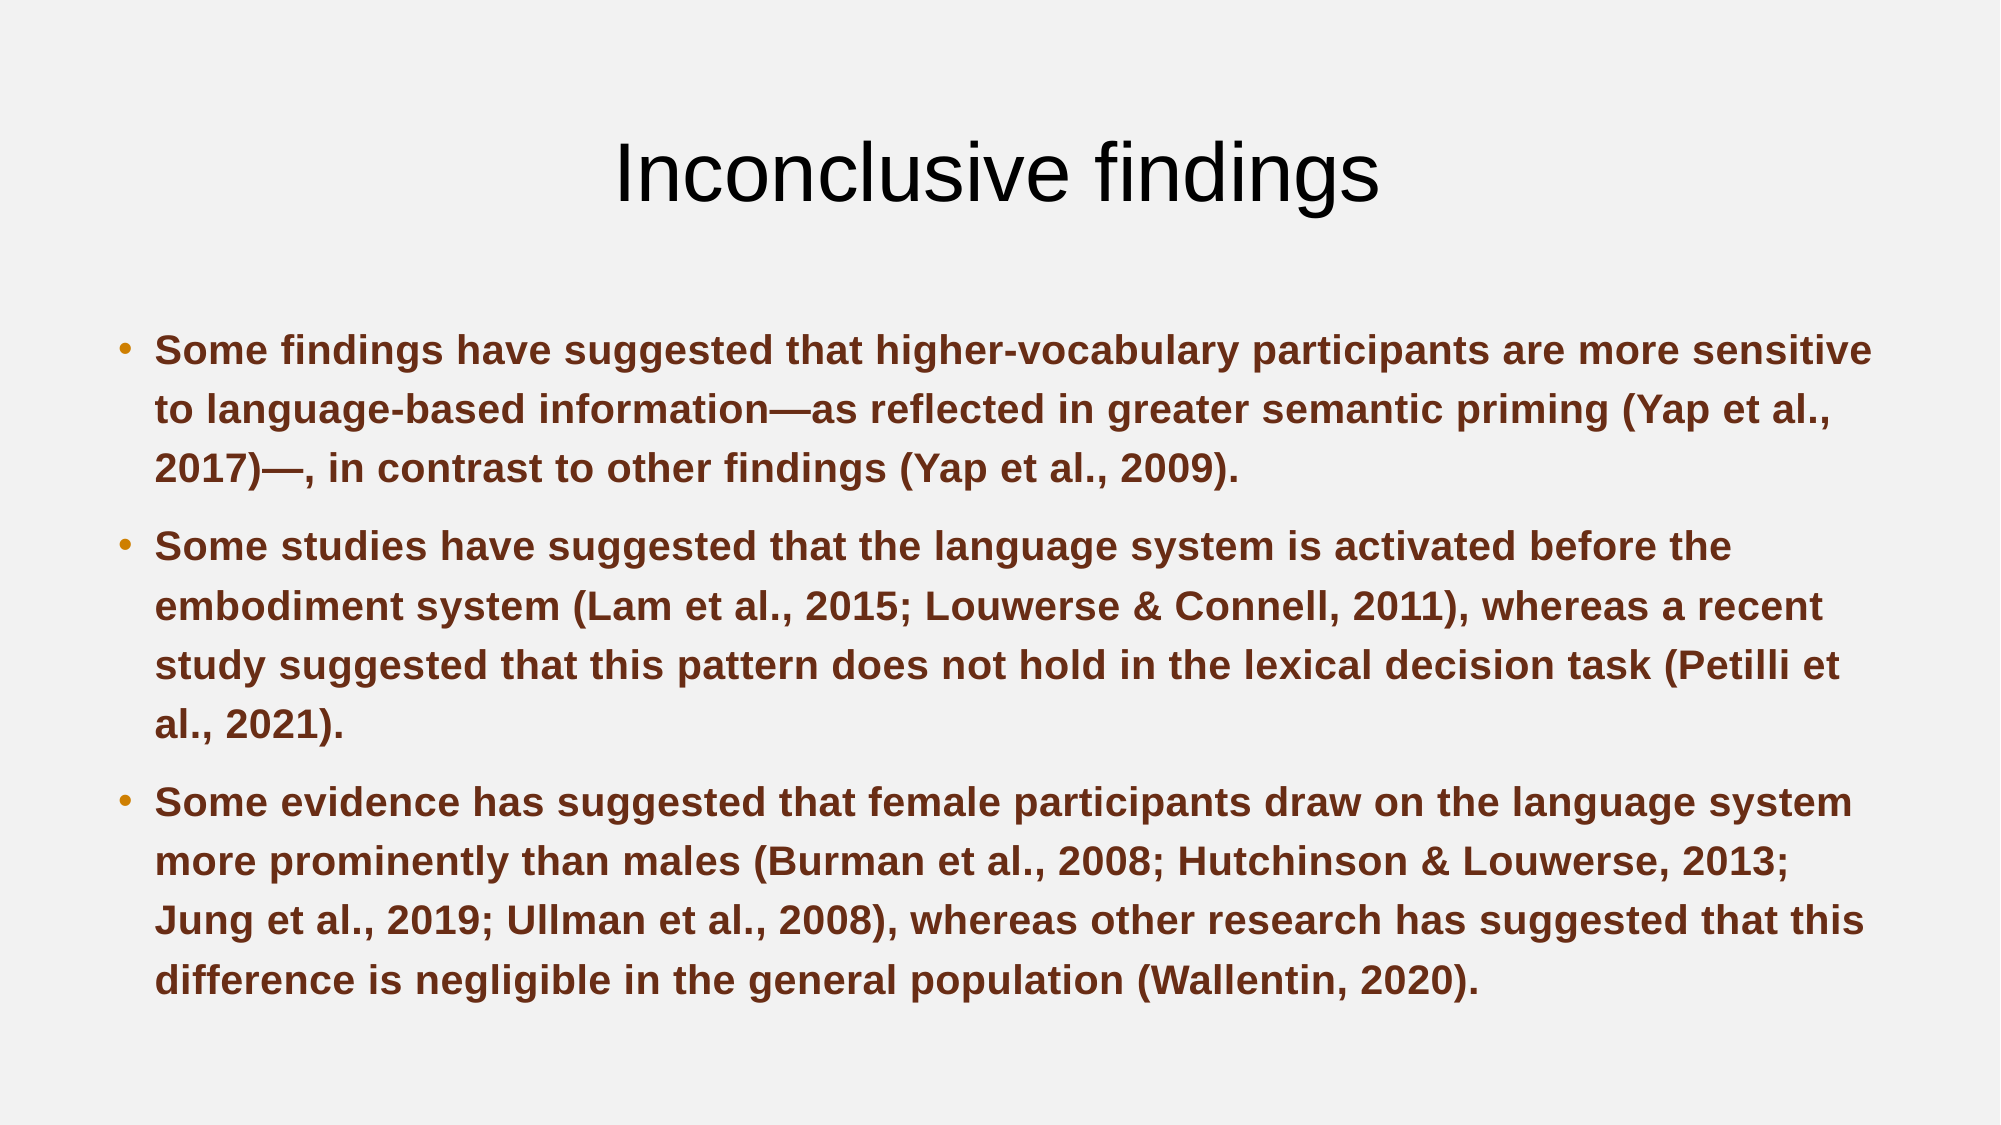

# Inconclusive findings
Some findings have suggested that higher-vocabulary participants are more sensitive to language-based information—as reflected in greater semantic priming (Yap et al., 2017)—, in contrast to other findings (Yap et al., 2009).
Some studies have suggested that the language system is activated before the embodiment system (Lam et al., 2015; Louwerse & Connell, 2011), whereas a recent study suggested that this pattern does not hold in the lexical decision task (Petilli et al., 2021).
Some evidence has suggested that female participants draw on the language system more prominently than males (Burman et al., 2008; Hutchinson & Louwerse, 2013; Jung et al., 2019; Ullman et al., 2008), whereas other research has suggested that this difference is negligible in the general population (Wallentin, 2020).